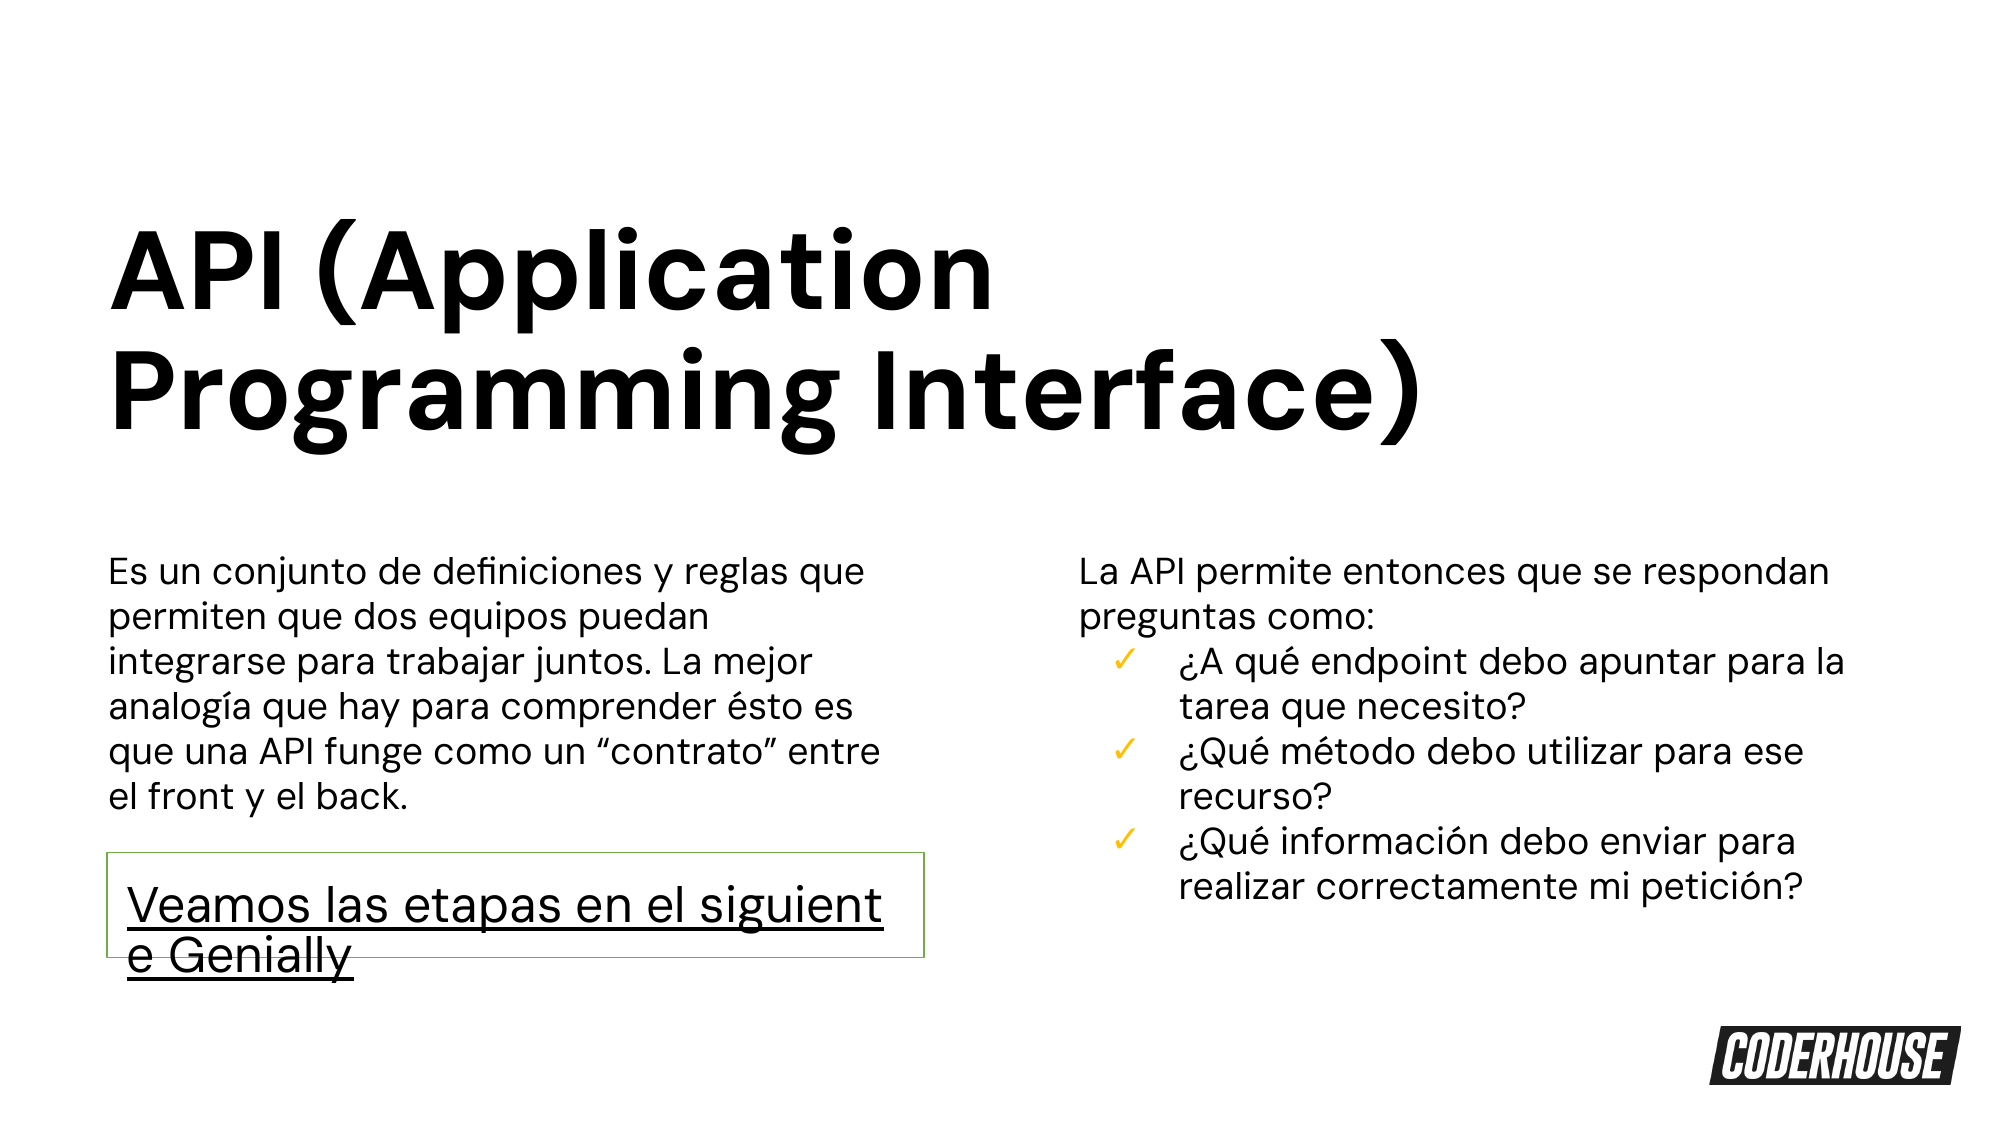

API (Application Programming Interface)

Es un conjunto de definiciones y reglas que permiten que dos equipos puedan integrarse para trabajar juntos. La mejor analogía que hay para comprender ésto es que una API funge como un “contrato” entre el front y el back.

La API permite entonces que se respondan preguntas como:
¿A qué endpoint debo apuntar para la tarea que necesito?
¿Qué método debo utilizar para ese recurso?
¿Qué información debo enviar para realizar correctamente mi petición?
Veamos las etapas en el siguiente Genially